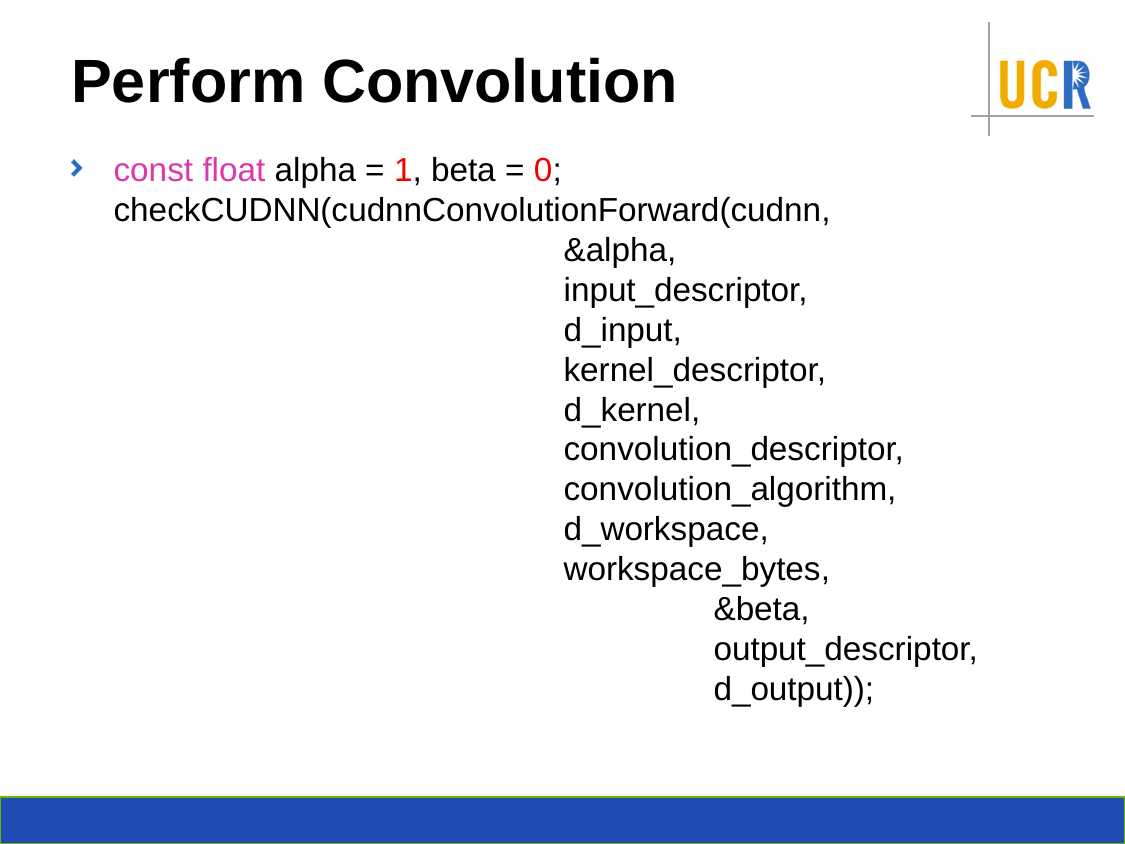

# Perform Convolution
const float alpha = 1, beta = 0;
checkCUDNN(cudnnConvolutionForward(cudnn, 					&alpha, 						input_descriptor, 					d_input, 						kernel_descriptor, 					d_kernel, 						convolution_descriptor, 				convolution_algorithm, 				d_workspace, 					workspace_bytes,
				&beta,
				output_descriptor, 					d_output));